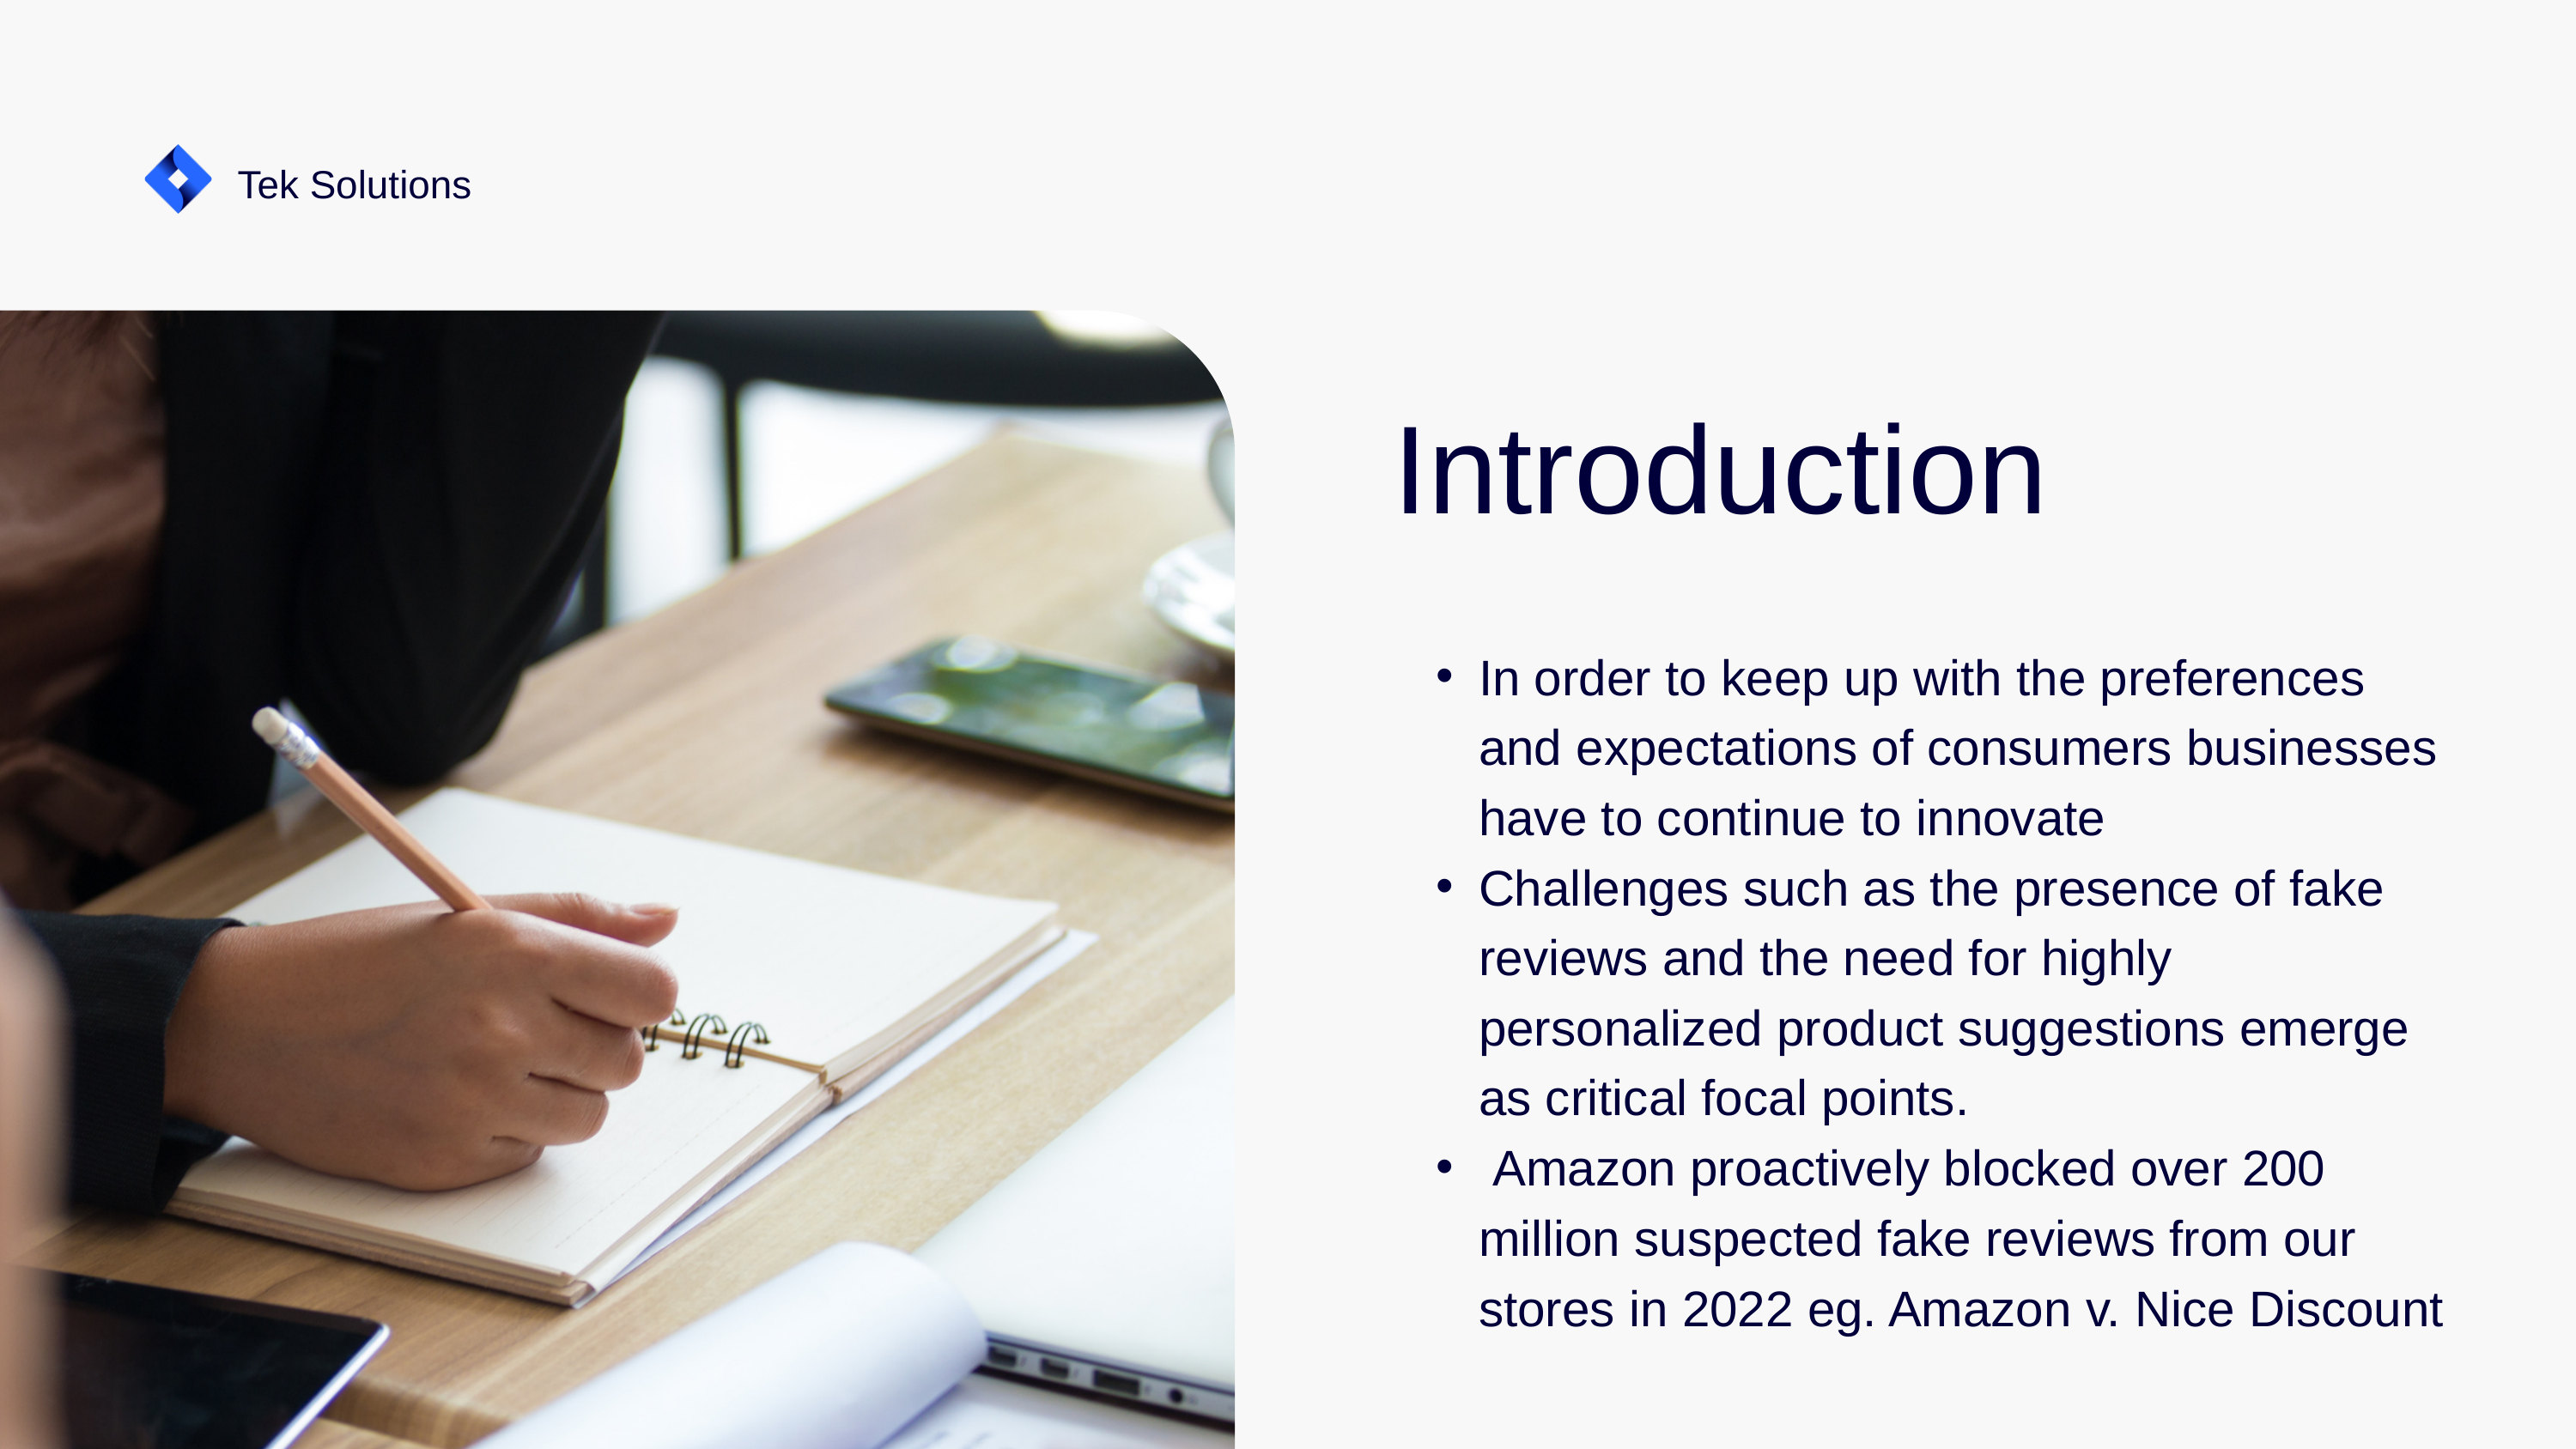

Tek Solutions

Introduction
In order to keep up with the preferences and expectations of consumers businesses have to continue to innovate
Challenges such as the presence of fake reviews and the need for highly personalized product suggestions emerge as critical focal points.
 Amazon proactively blocked over 200 million suspected fake reviews from our stores in 2022 eg. Amazon v. Nice Discount